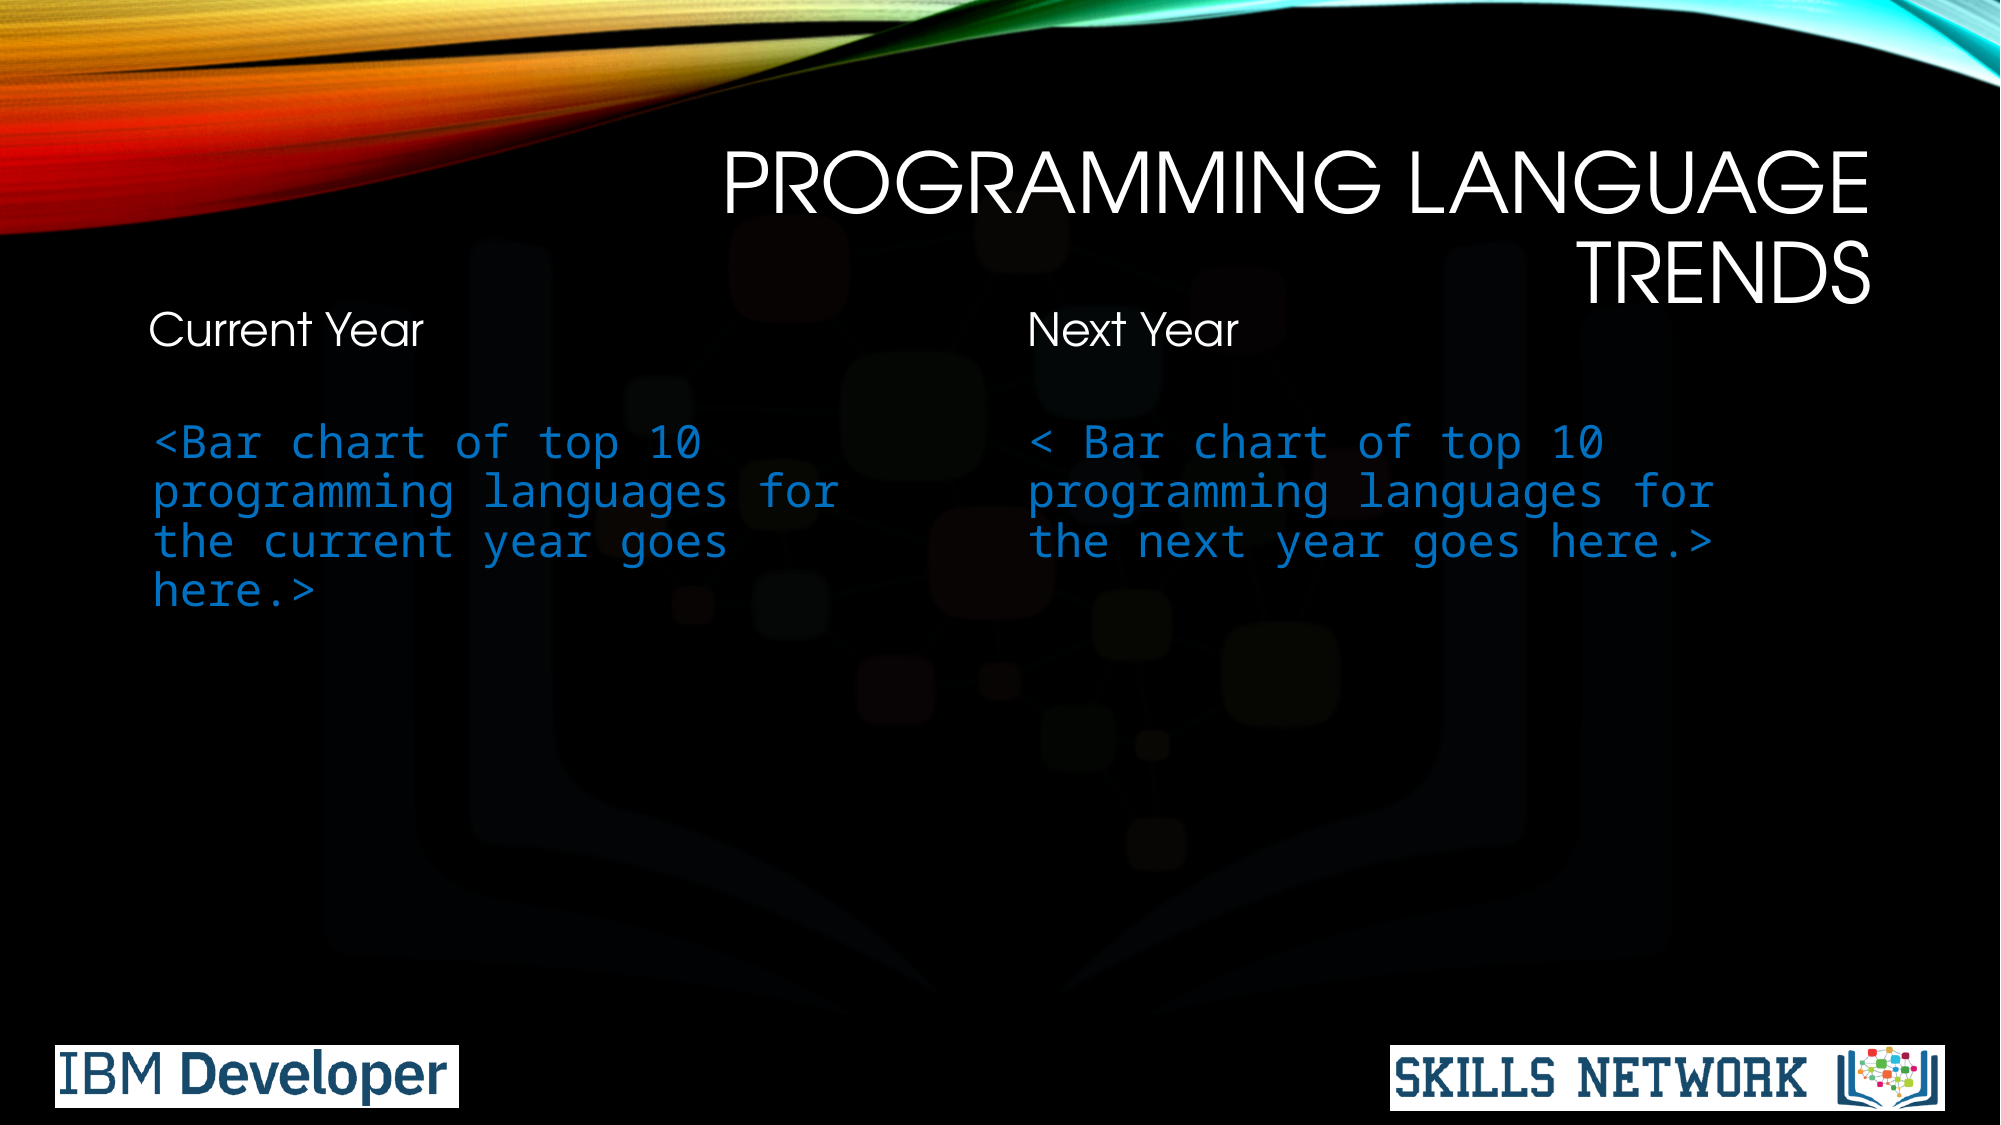

# PROGRAMMING LANGUAGE TRENDS
Current Year
Next Year
<Bar chart of top 10 programming languages for the current year goes here.>
< Bar chart of top 10 programming languages for the next year goes here.>